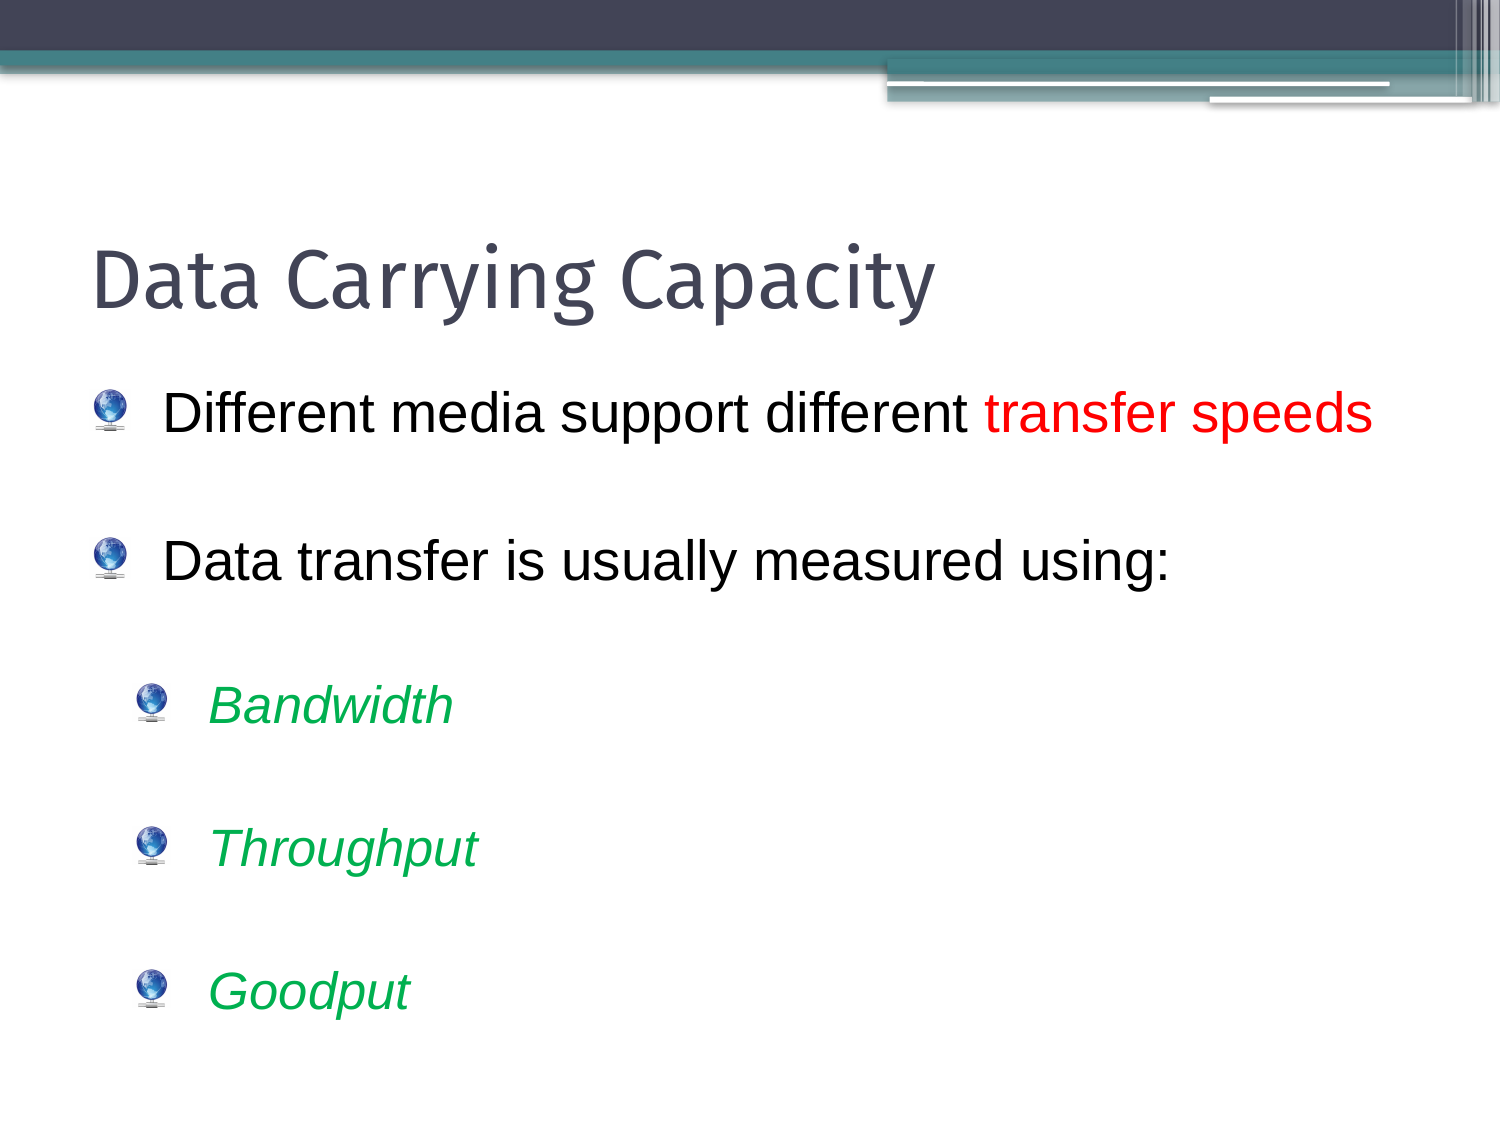

# Data Carrying Capacity
Different media support different transfer speeds

Data transfer is usually measured using:

Bandwidth

Throughput

Goodput